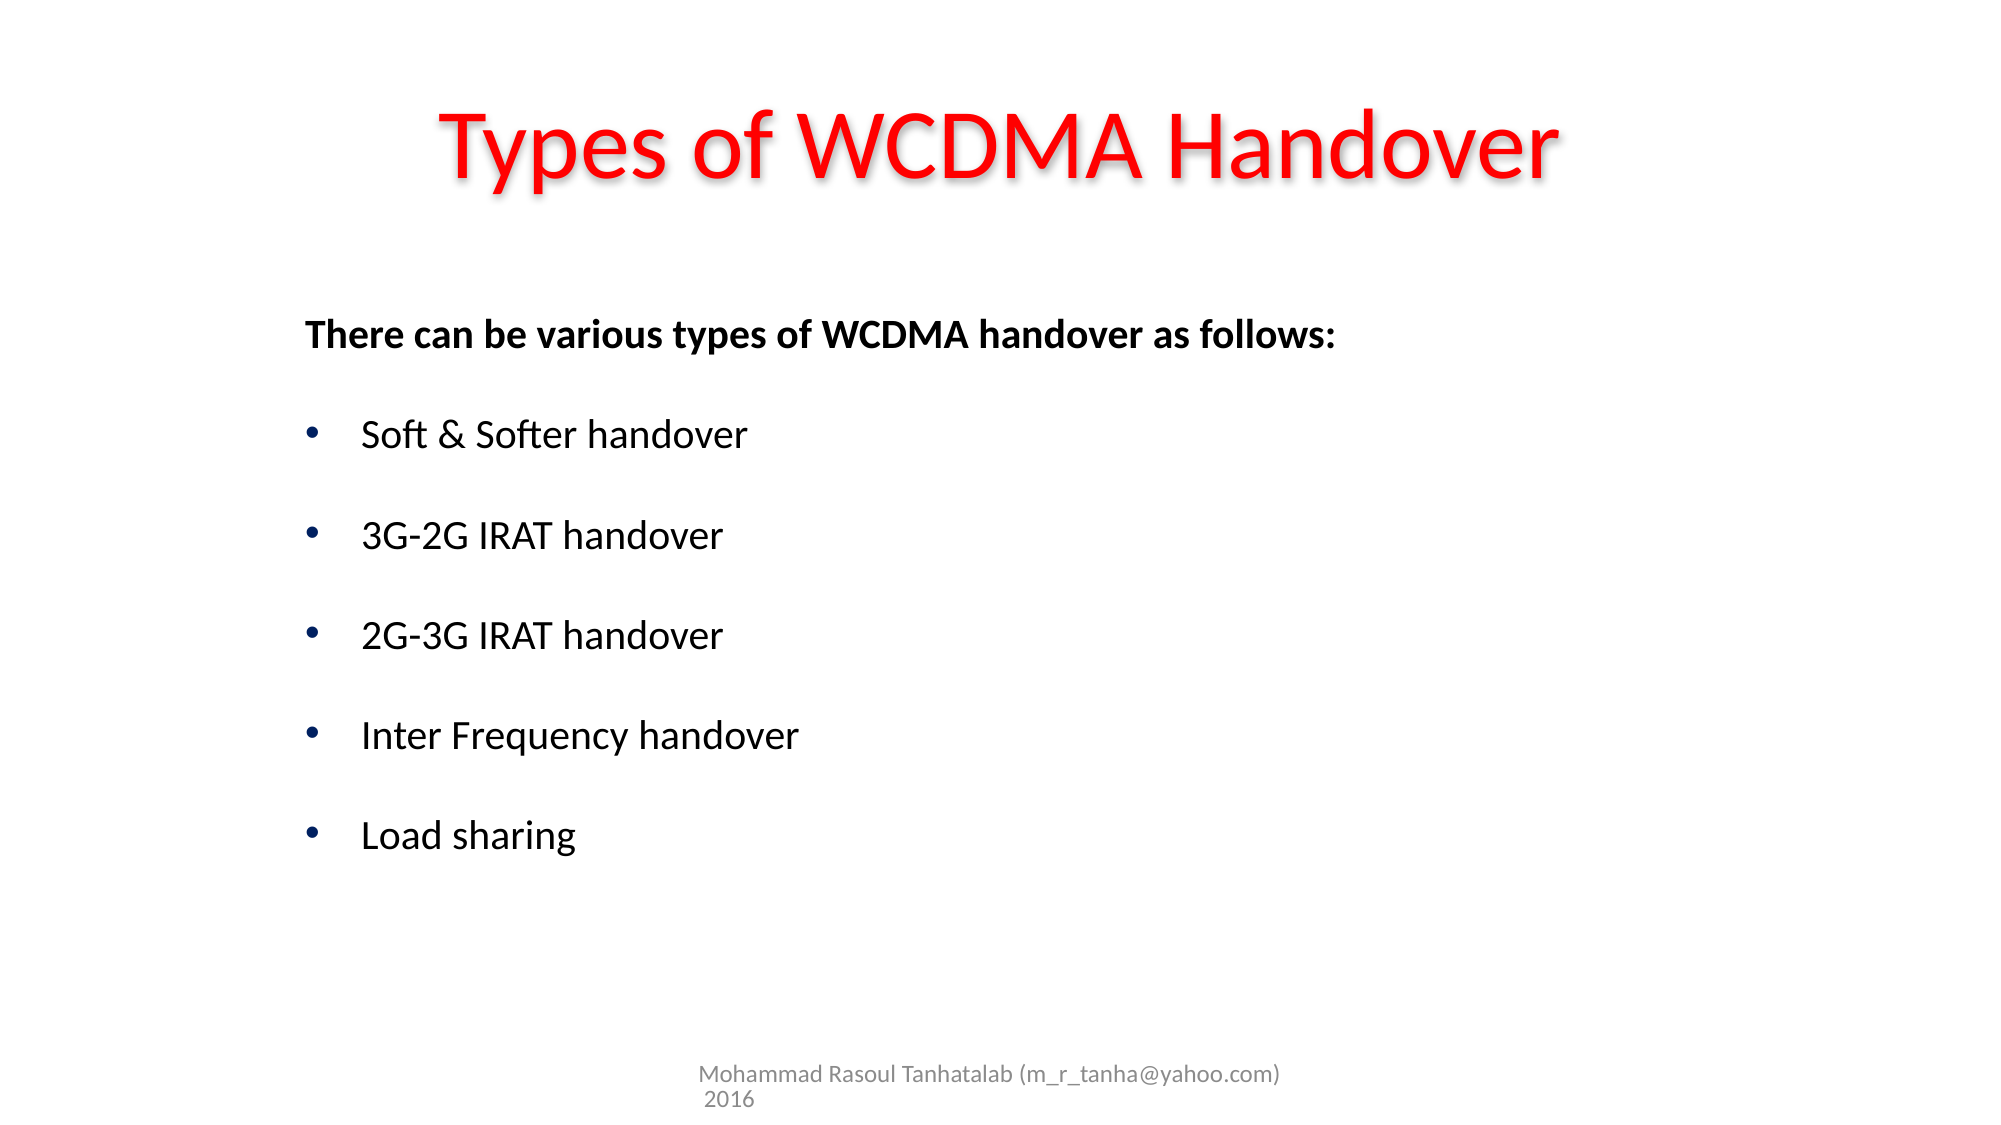

# Types of WCDMA Handover
There can be various types of WCDMA handover as follows:

Soft & Softer handover

3G-2G IRAT handover

2G-3G IRAT handover

Inter Frequency handover

Load sharing

Mohammad Rasoul Tanhatalab (m_r_tanha@yahoo.com)    2016